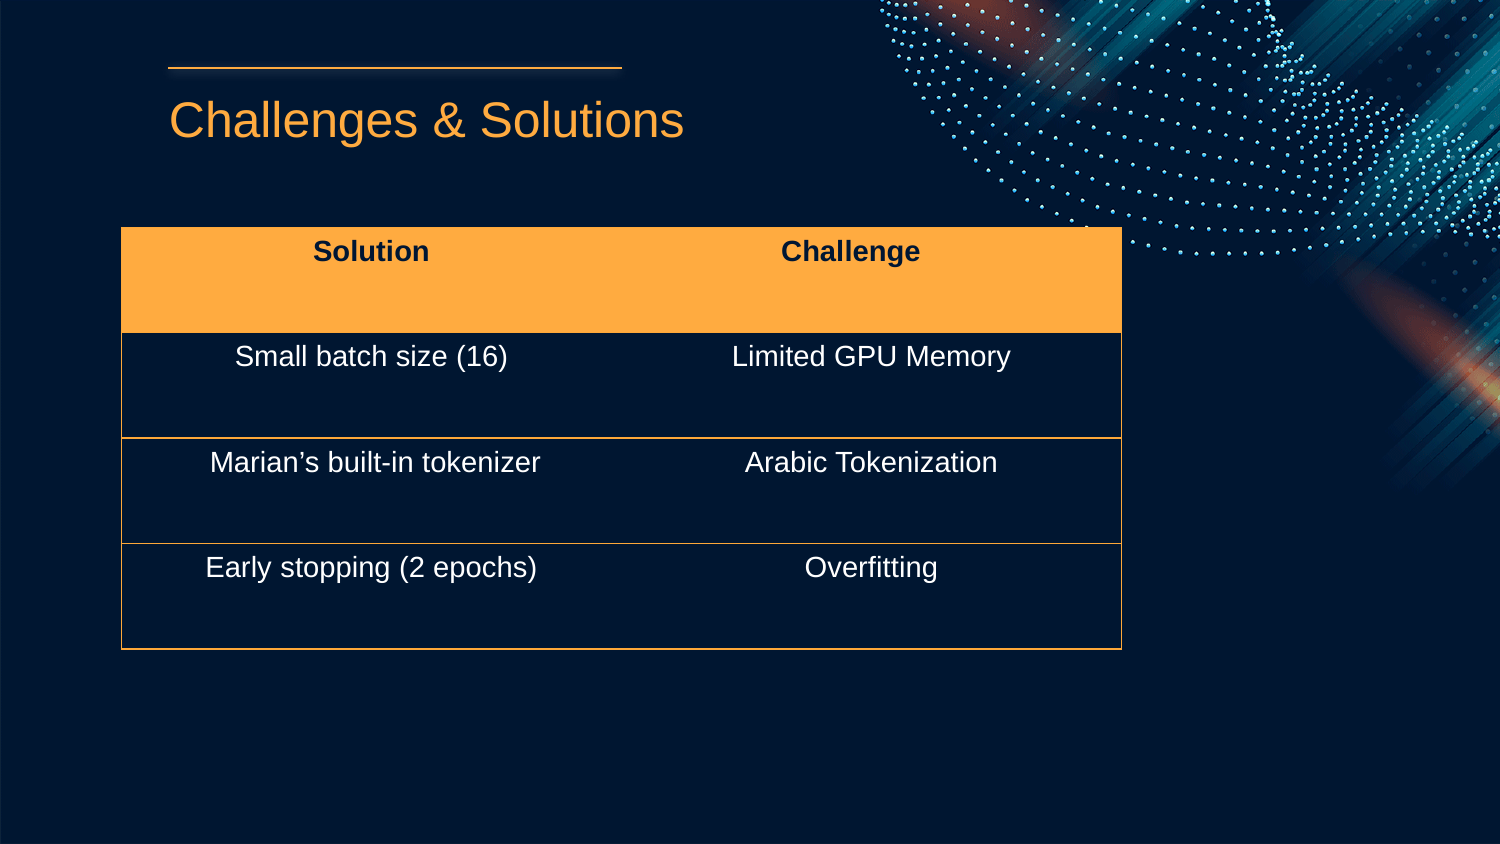

# Challenges & Solutions
| Solution | Challenge |
| --- | --- |
| Small batch size (16) | Limited GPU Memory |
| Marian’s built-in tokenizer | Arabic Tokenization |
| Early stopping (2 epochs) | Overfitting |